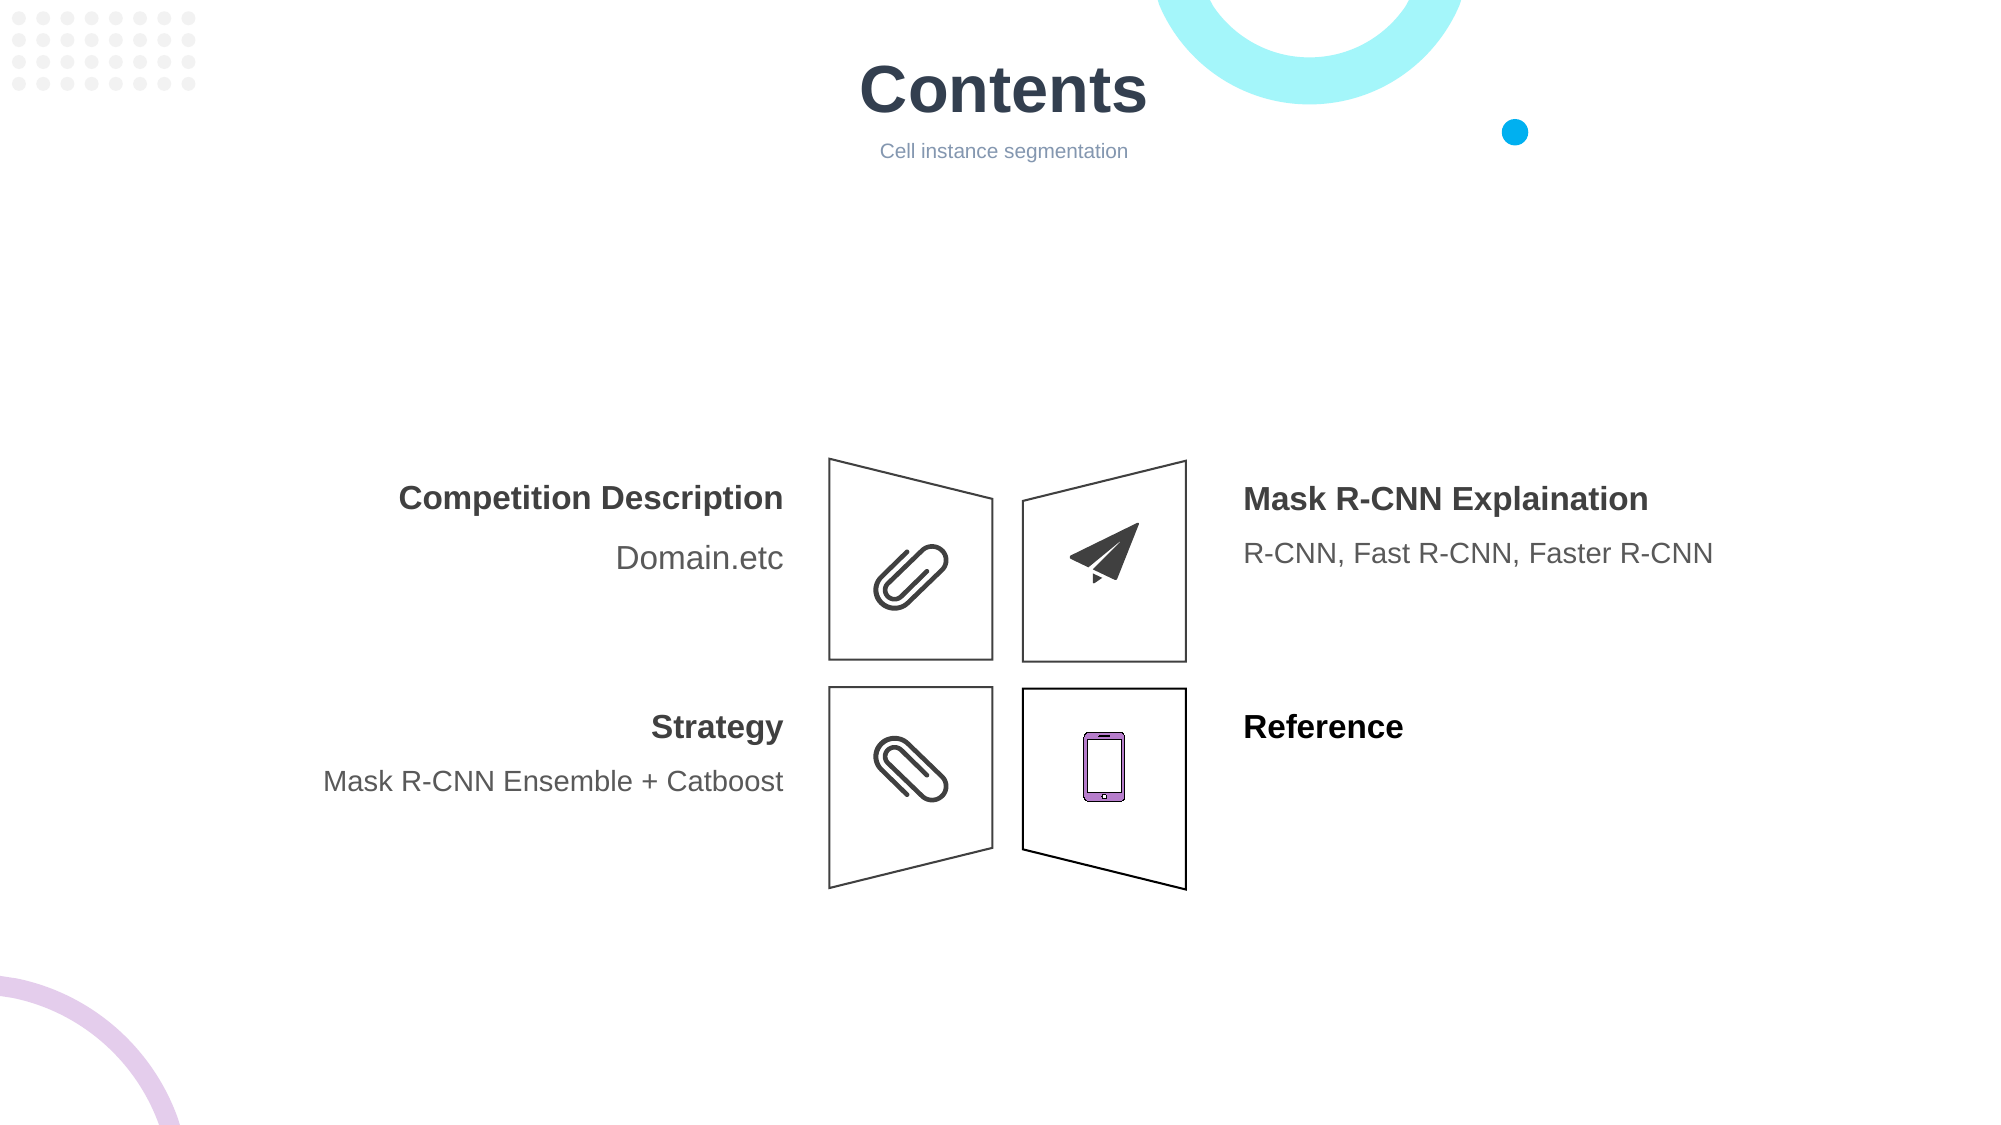

Contents
Cell instance segmentation
Competition Description
Domain.etc
Mask R-CNN Explaination
R-CNN, Fast R-CNN, Faster R-CNN

Strategy
Mask R-CNN Ensemble + Catboost
Reference